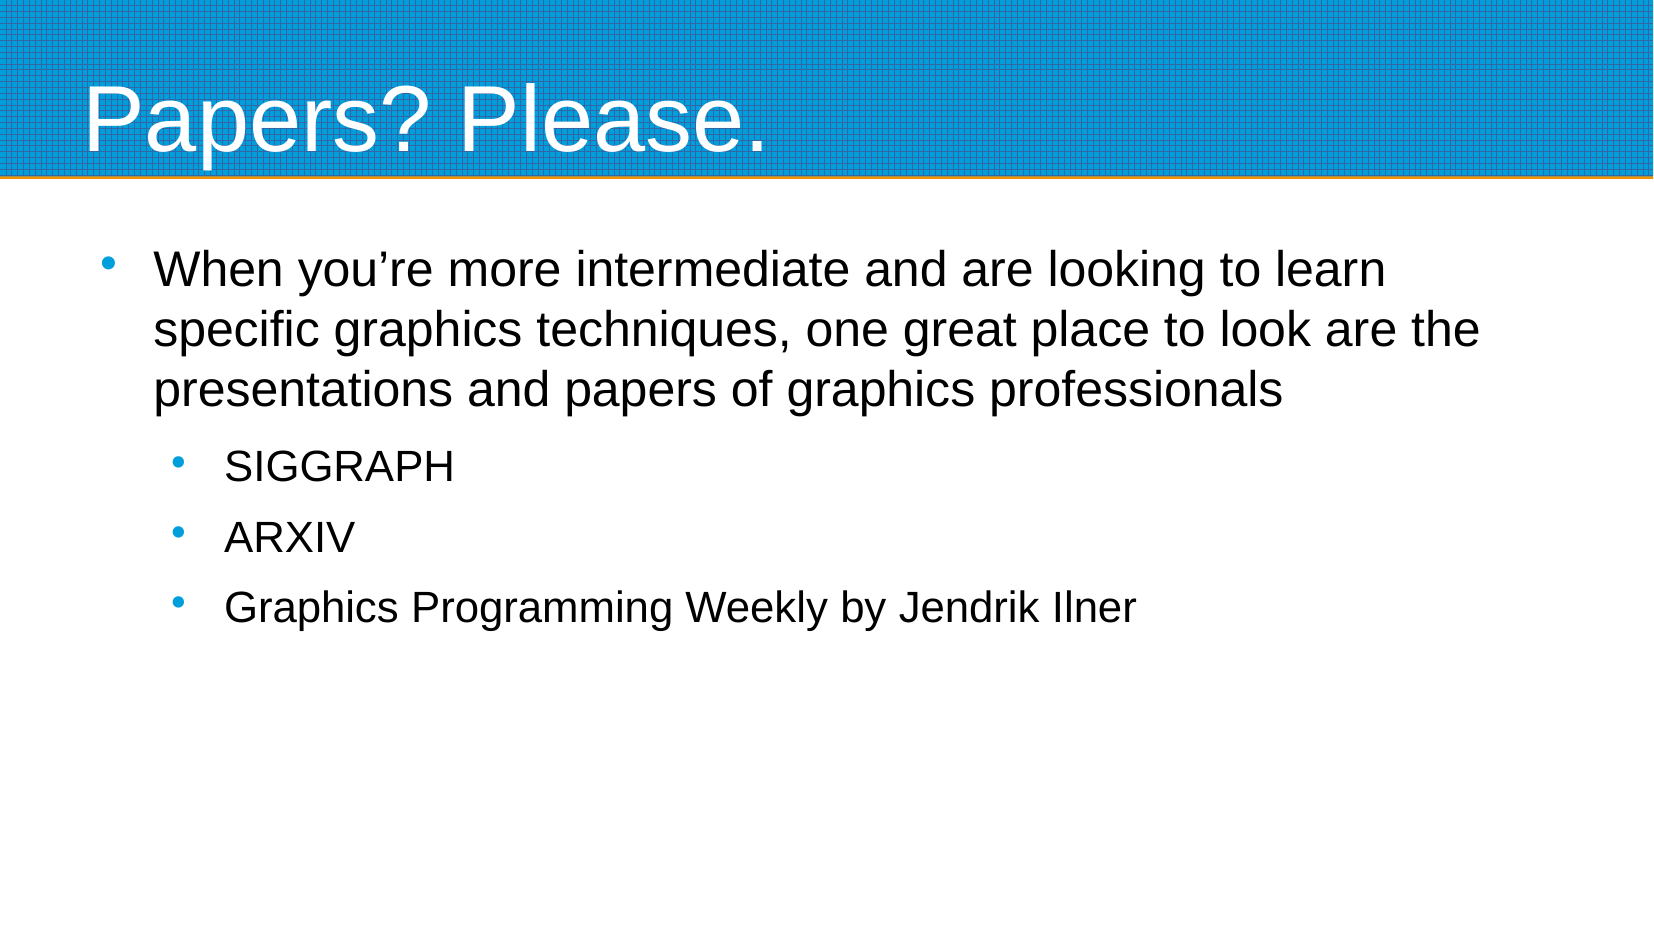

# Papers? Please.
When you’re more intermediate and are looking to learn specific graphics techniques, one great place to look are the presentations and papers of graphics professionals
SIGGRAPH
ARXIV
Graphics Programming Weekly by Jendrik Ilner